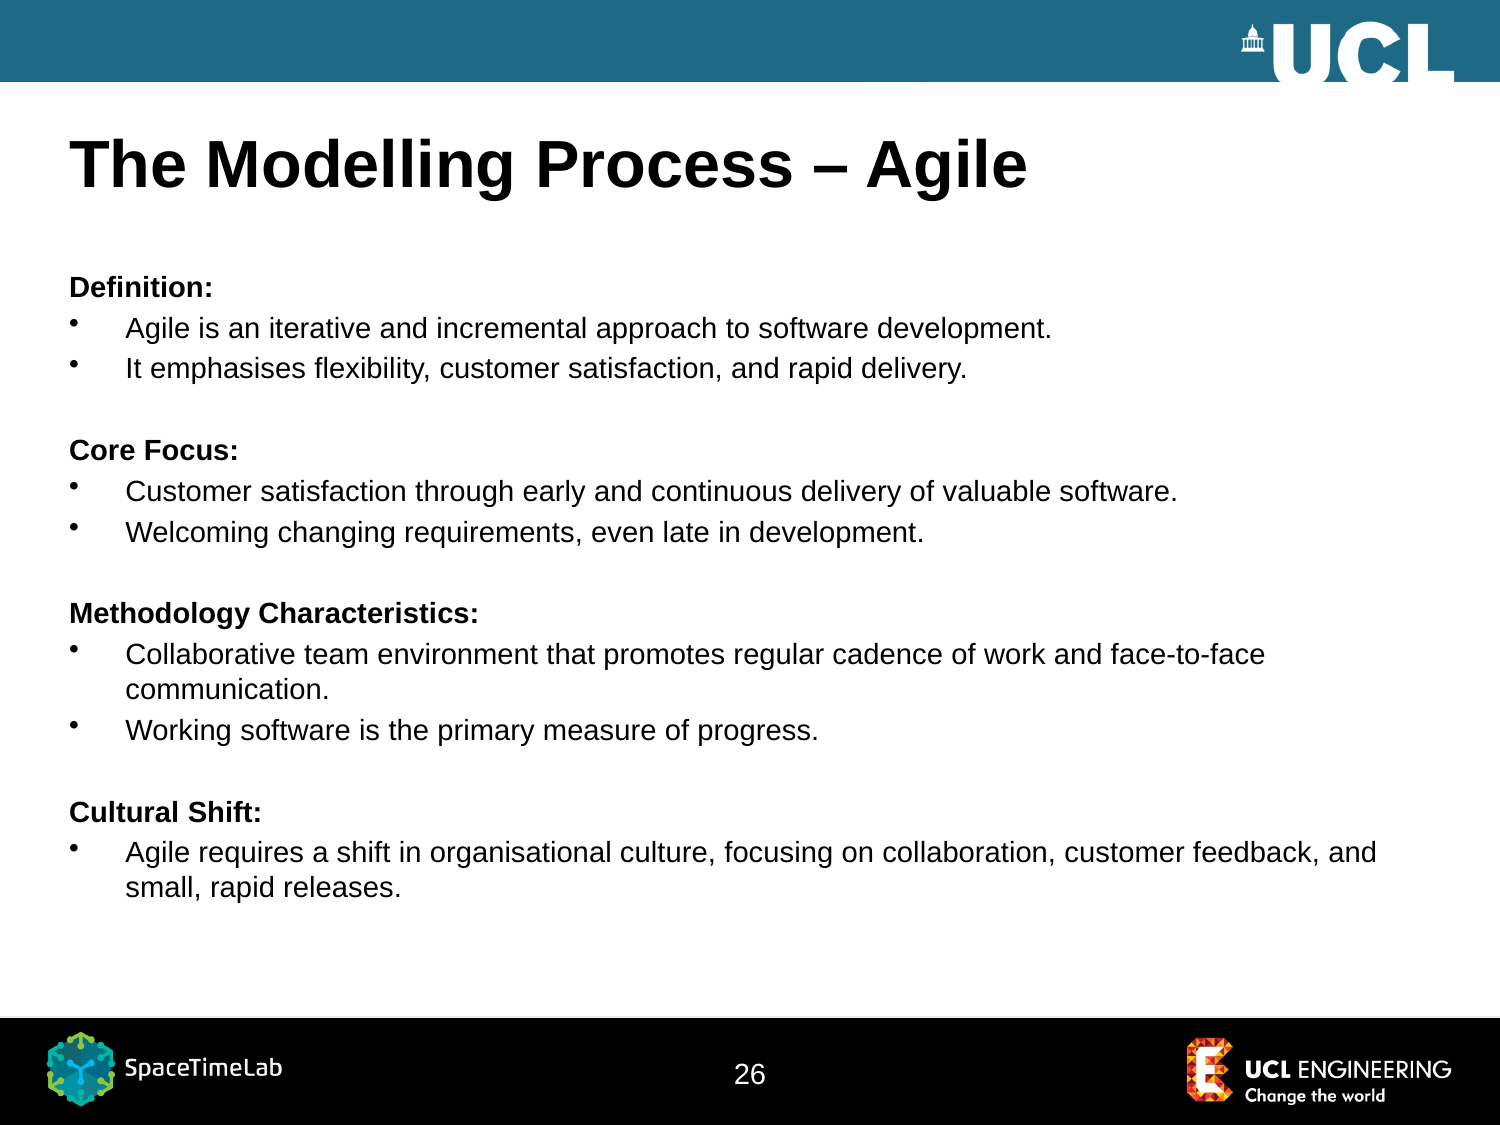

# The Modelling Process – Agile

Definition:
Agile is an iterative and incremental approach to software development.
It emphasises flexibility, customer satisfaction, and rapid delivery.

Core Focus:
Customer satisfaction through early and continuous delivery of valuable software.
Welcoming changing requirements, even late in development.

Methodology Characteristics:
Collaborative team environment that promotes regular cadence of work and face-to-face communication.
Working software is the primary measure of progress.

Cultural Shift:
Agile requires a shift in organisational culture, focusing on collaboration, customer feedback, and small, rapid releases.
27